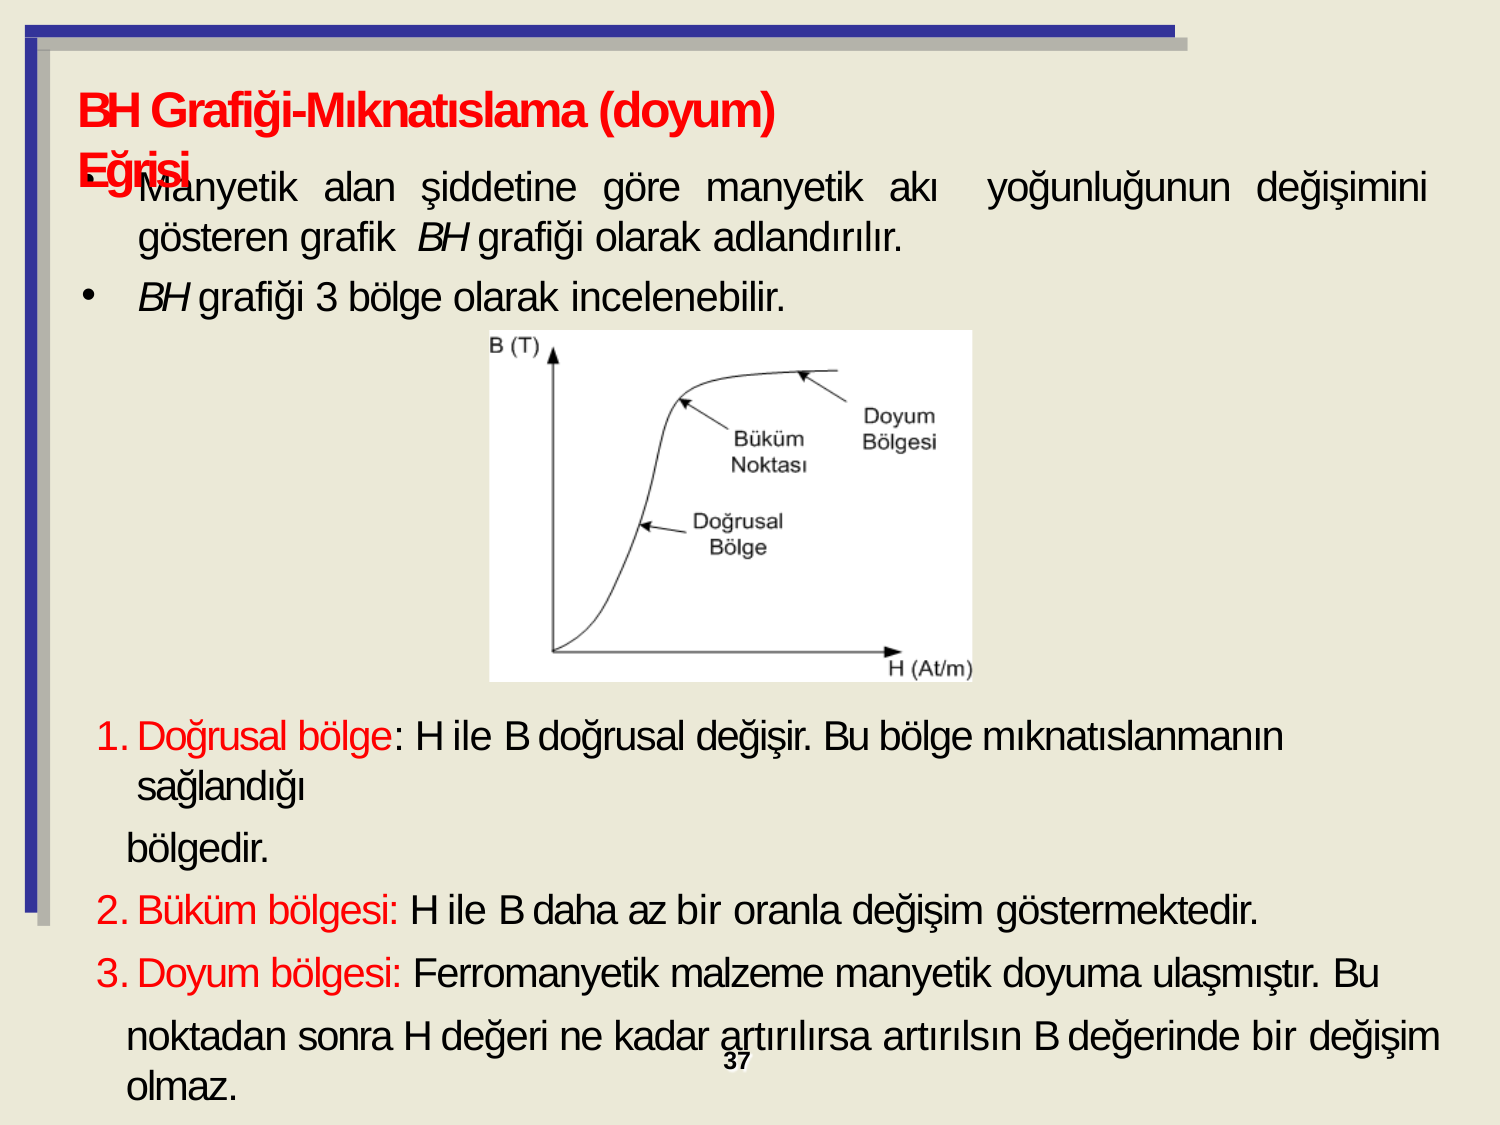

BH Grafiği-Mıknatıslama (doyum) Eğrisi
Manyetik alan şiddetine göre manyetik akı  yoğunluğunun değişimini gösteren grafik  BH grafiği olarak adlandırılır.
BH grafiği 3 bölge olarak incelenebilir.

Doğrusal bölge: H ile B doğrusal değişir. Bu bölge mıknatıslanmanın sağlandığı
bölgedir.
Büküm bölgesi: H ile B daha az bir oranla değişim göstermektedir.
Doyum bölgesi: Ferromanyetik malzeme manyetik doyuma ulaşmıştır. Bu
noktadan sonra H değeri ne kadar artırılırsa artırılsın B değerinde bir değişim olmaz.

37